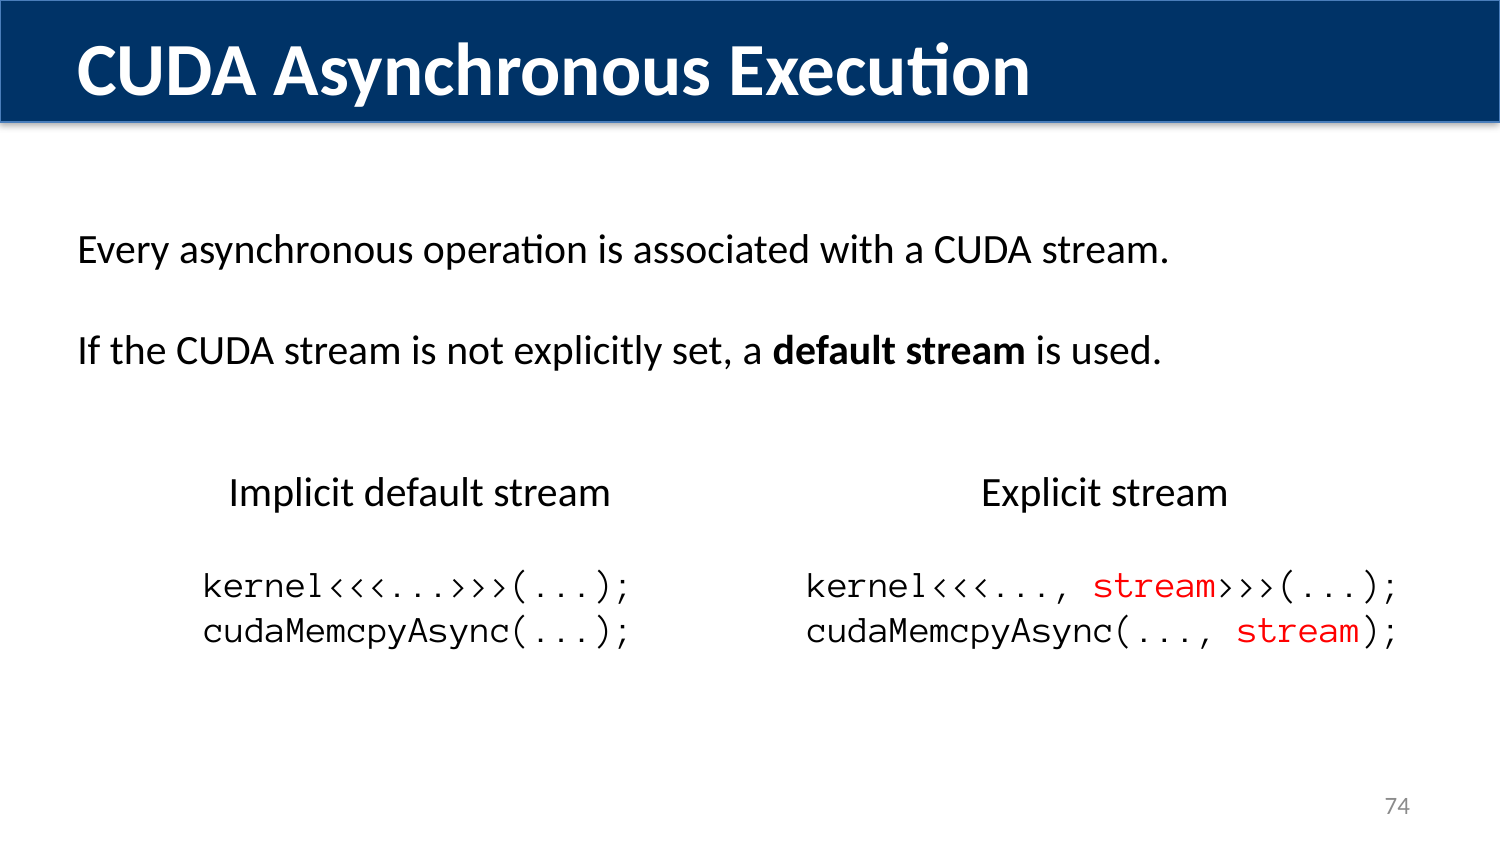

CUDA Asynchronous Execution

Every asynchronous operation is associated with a CUDA stream.

If the CUDA stream is not explicitly set, a default stream is used.
Implicit default stream

kernel<<<...>>>(...);
cudaMemcpyAsync(...);
Explicit stream

kernel<<<..., stream>>>(...);
cudaMemcpyAsync(..., stream);
74